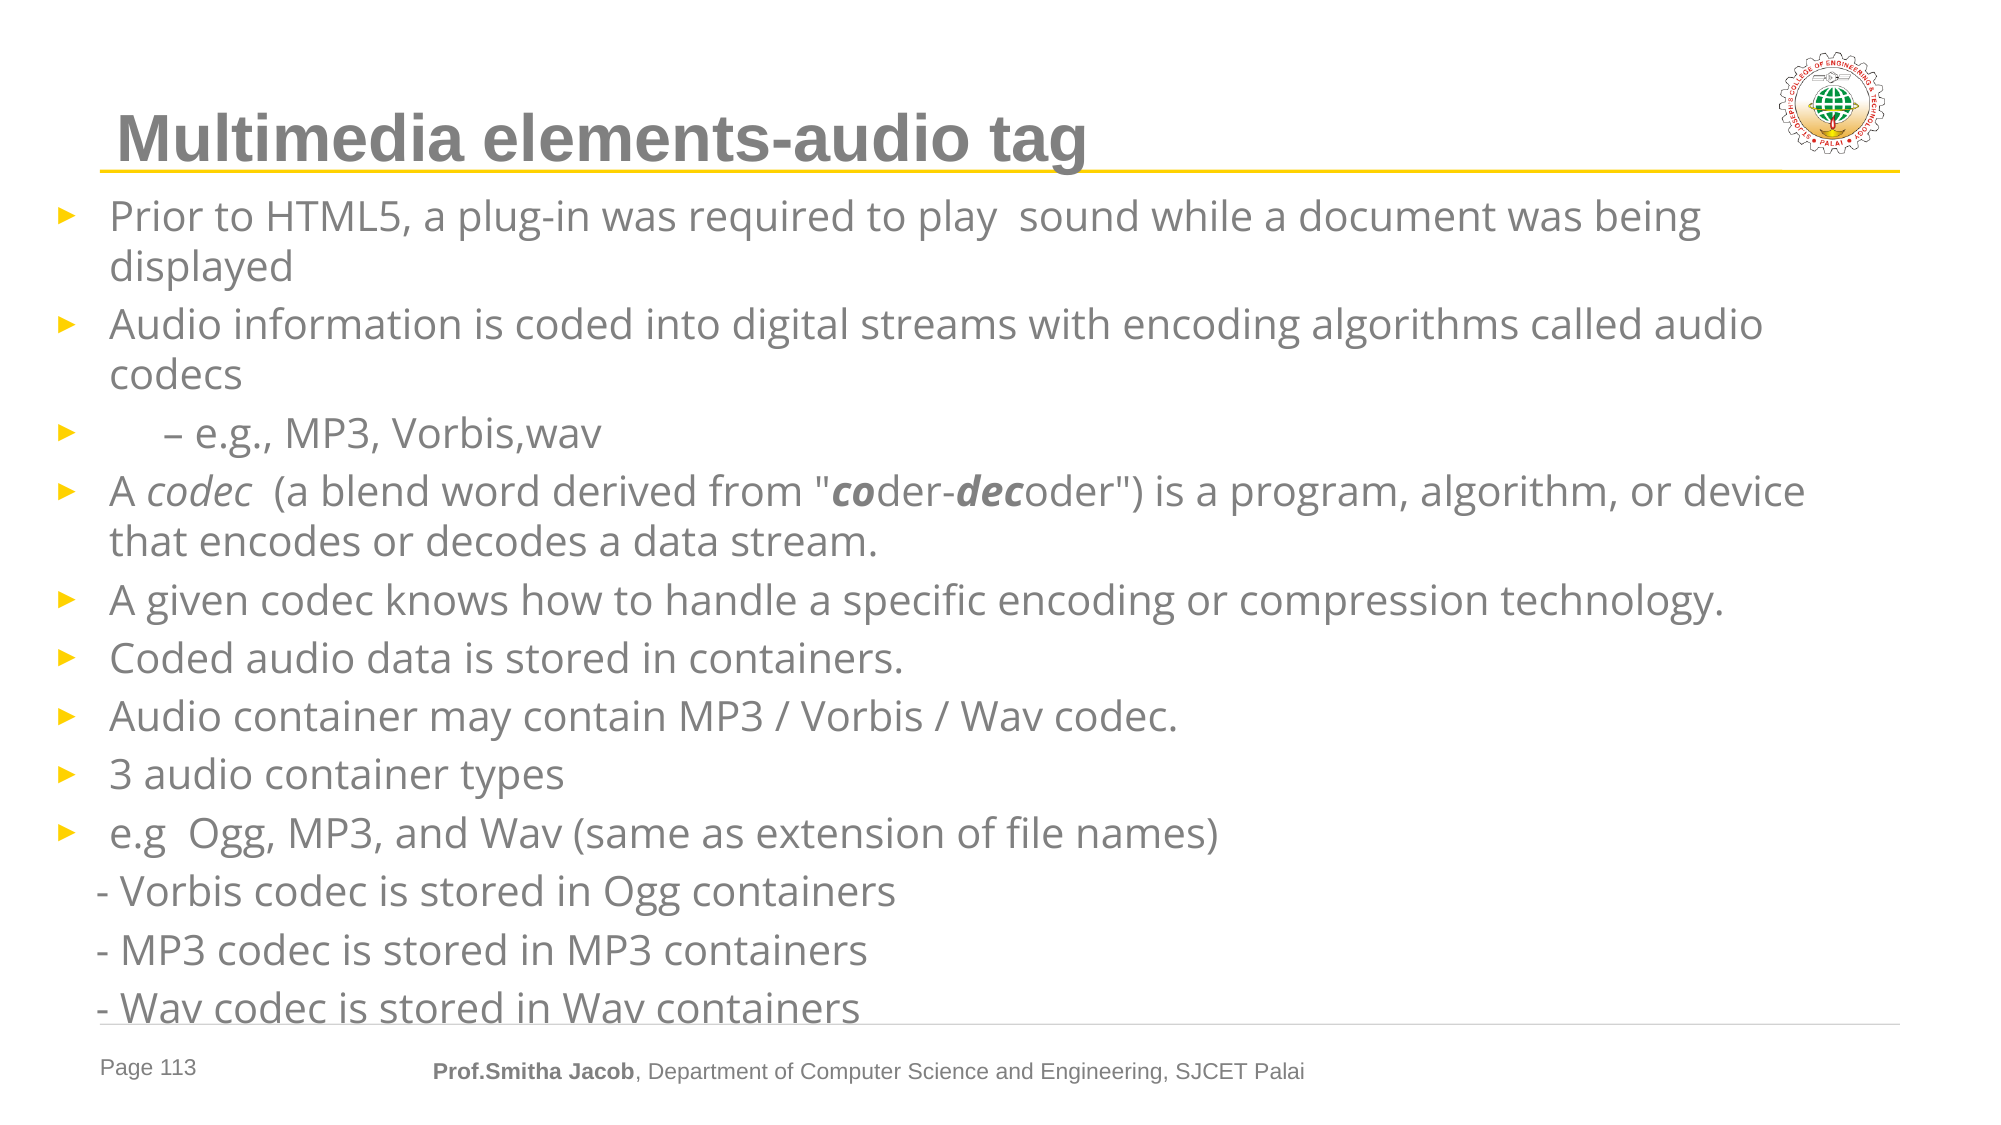

# Multimedia elements-audio tag
Prior to HTML5, a plug-in was required to play  sound while a document was being displayed
Audio information is coded into digital streams with encoding algorithms called audio codecs
     – e.g., MP3, Vorbis,wav
A codec  (a blend word derived from "coder-decoder") is a program, algorithm, or device that encodes or decodes a data stream.
A given codec knows how to handle a specific encoding or compression technology.
Coded audio data is stored in containers.
Audio container may contain MP3 / Vorbis / Wav codec.
3 audio container types
e.g  Ogg, MP3, and Wav (same as extension of file names)
    - Vorbis codec is stored in Ogg containers
    - MP3 codec is stored in MP3 containers
    - Wav codec is stored in Wav containers